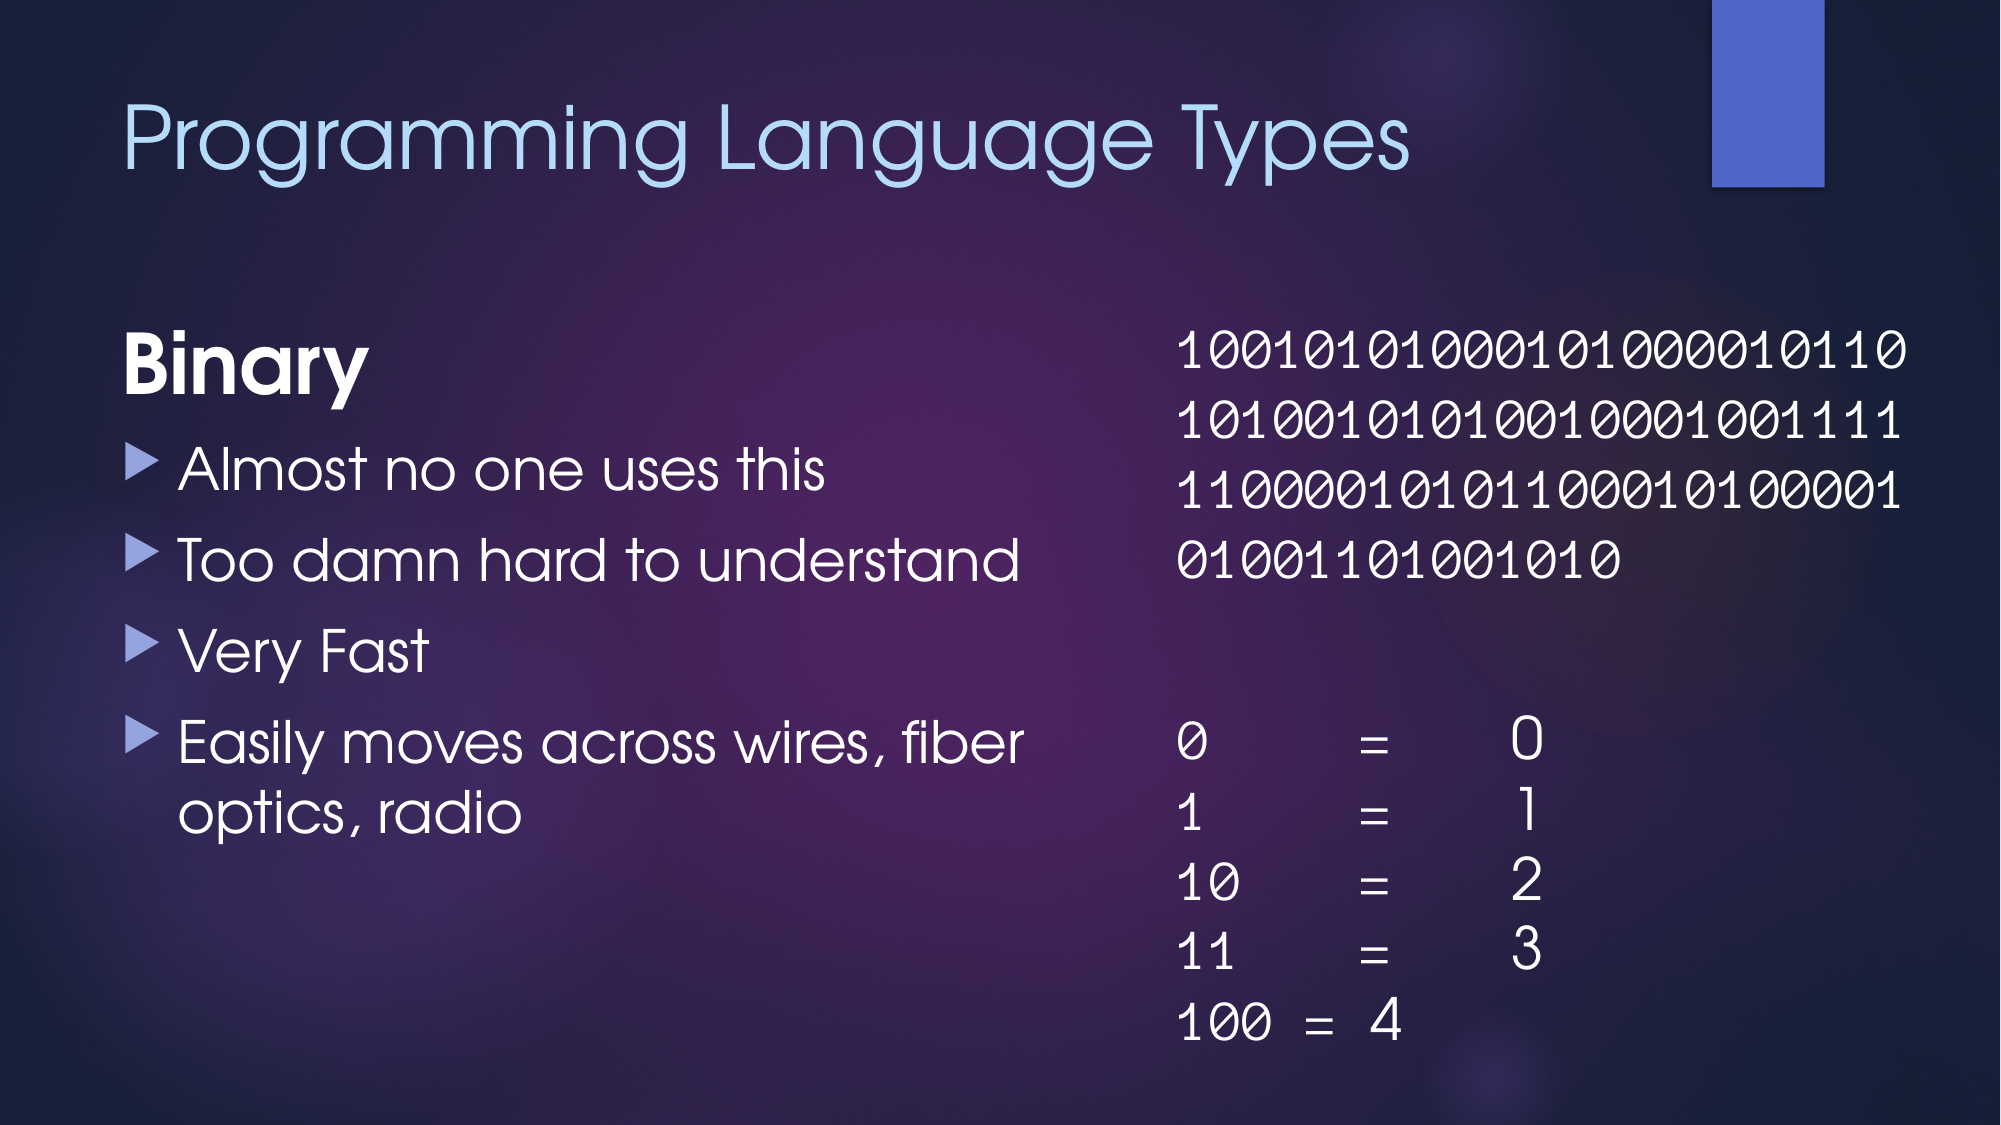

# Programming Language Types
10010101000101000010110101001010100100010011111100001010110001010000101001101001010

0	 =	 0
1	 =	 1
10	 =	 2
11	 =	 3
100 = 4

Binary
Almost no one uses this
Too damn hard to understand
Very Fast
Easily moves across wires, fiber optics, radio